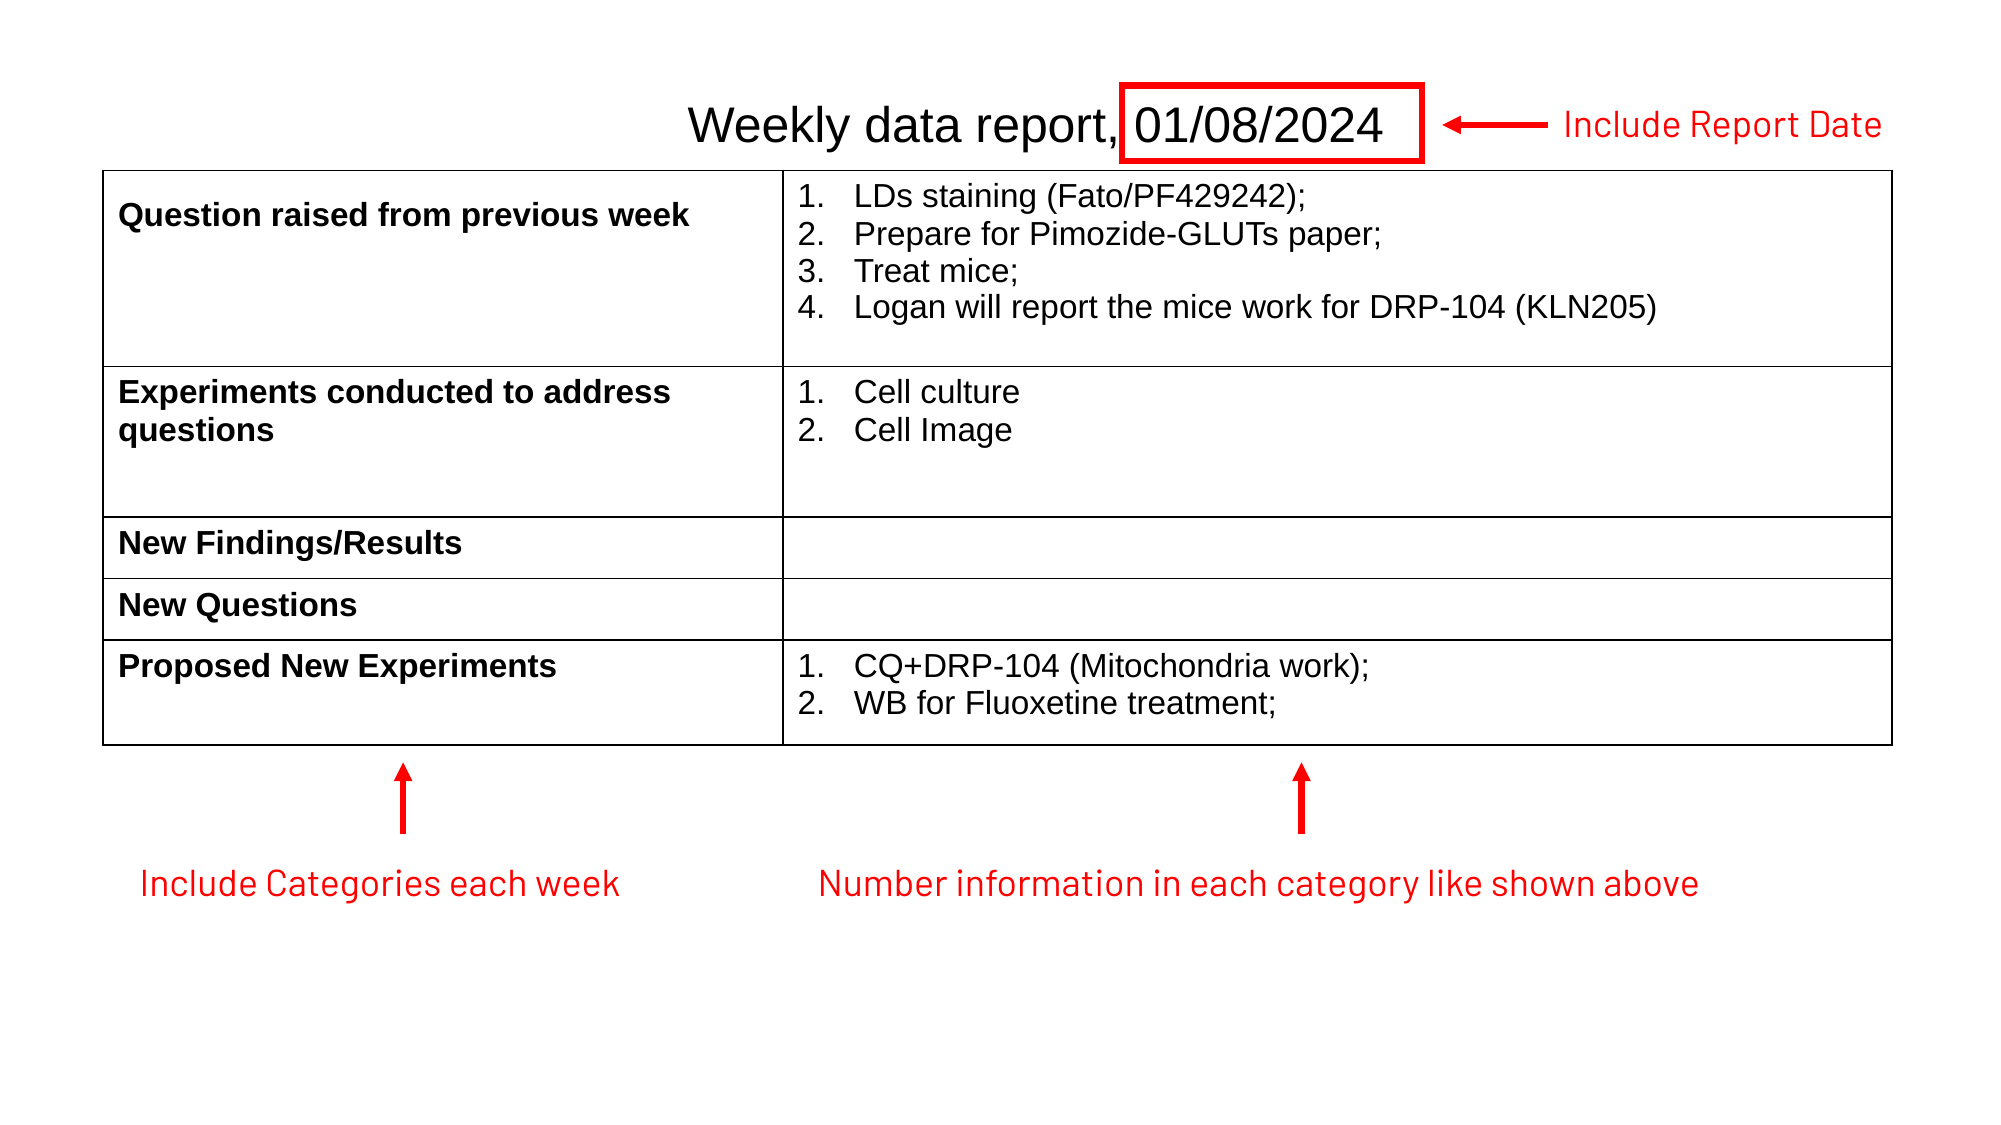

Weekly data report, 01/08/2024

Include Report Date
| Question raised from previous week | LDs staining (Fato/PF429242); Prepare for Pimozide-GLUTs paper; Treat mice; Logan will report the mice work for DRP-104 (KLN205) |
| --- | --- |
| Experiments conducted to address questions | Cell culture Cell Image |
| New Findings/Results |  |
| New Questions |  |
| Proposed New Experiments | CQ+DRP-104 (Mitochondria work); WB for Fluoxetine treatment; |
Include Categories each week
Number information in each category like shown above